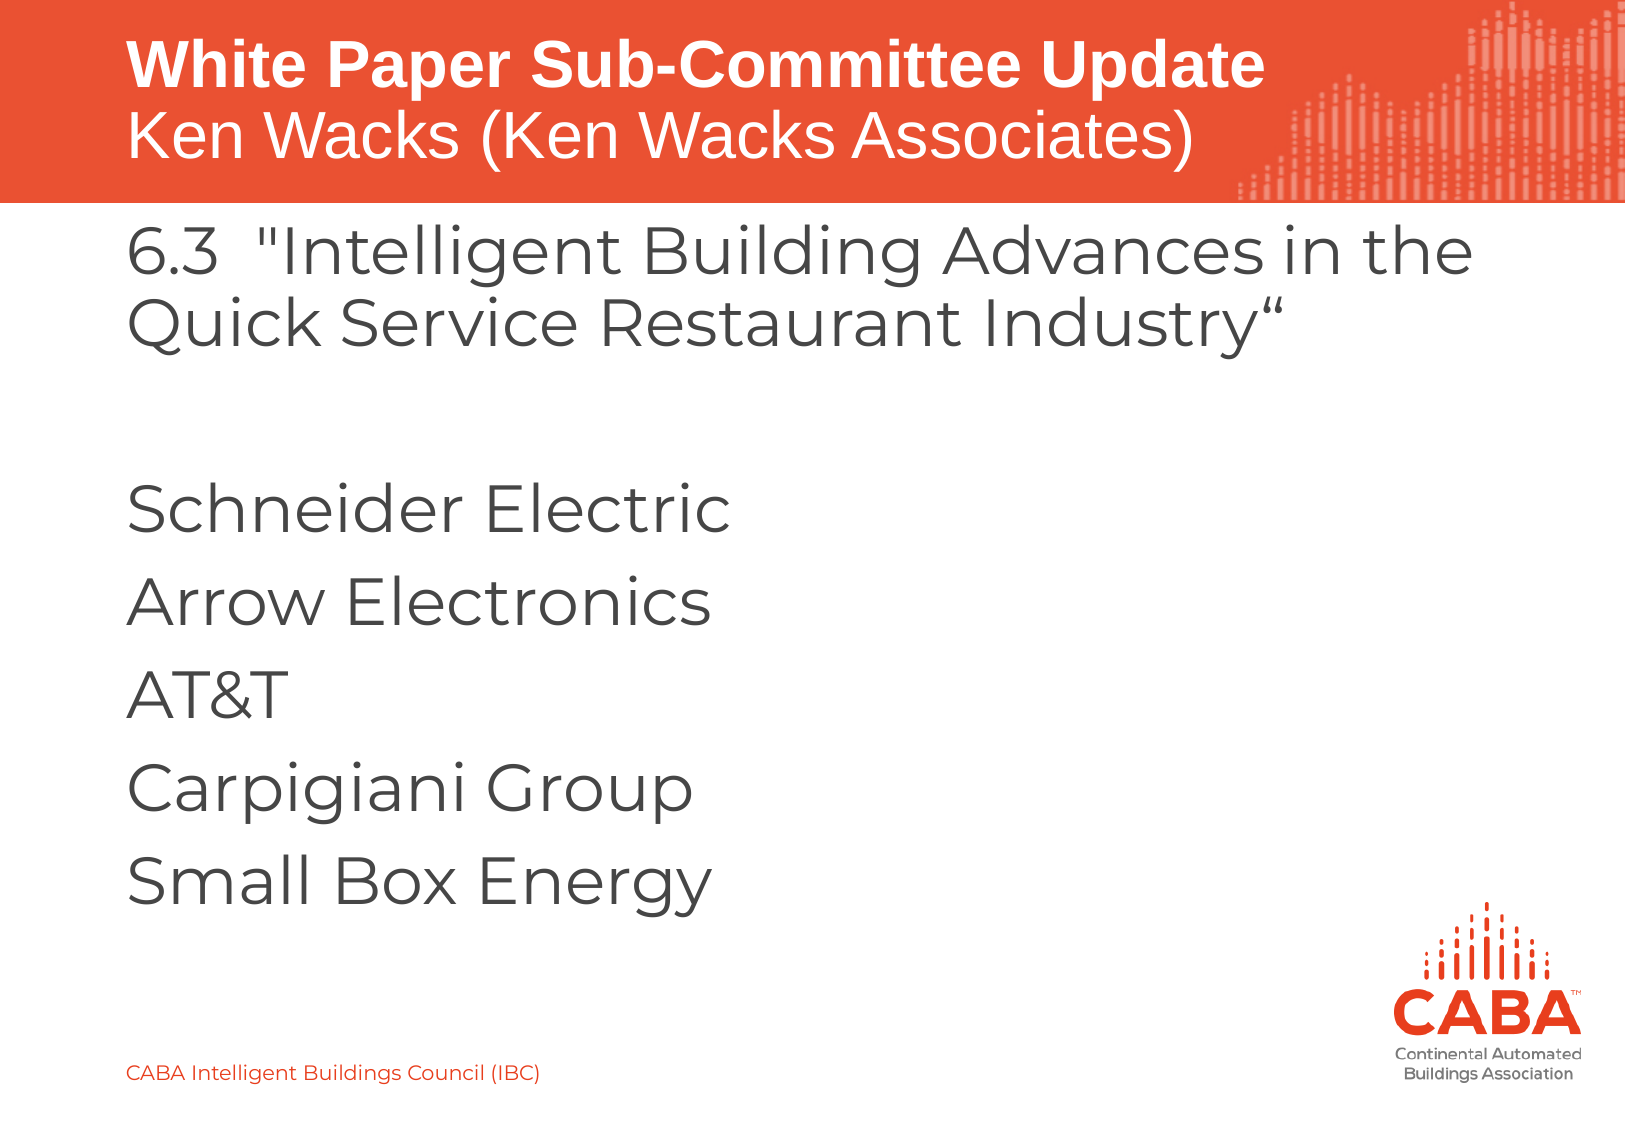

# White Paper Sub-Committee Update Ken Wacks (Ken Wacks Associates)
6.3  "Intelligent Building Advances in the Quick Service Restaurant Industry“

Schneider Electric
Arrow Electronics
AT&T
Carpigiani Group
Small Box Energy